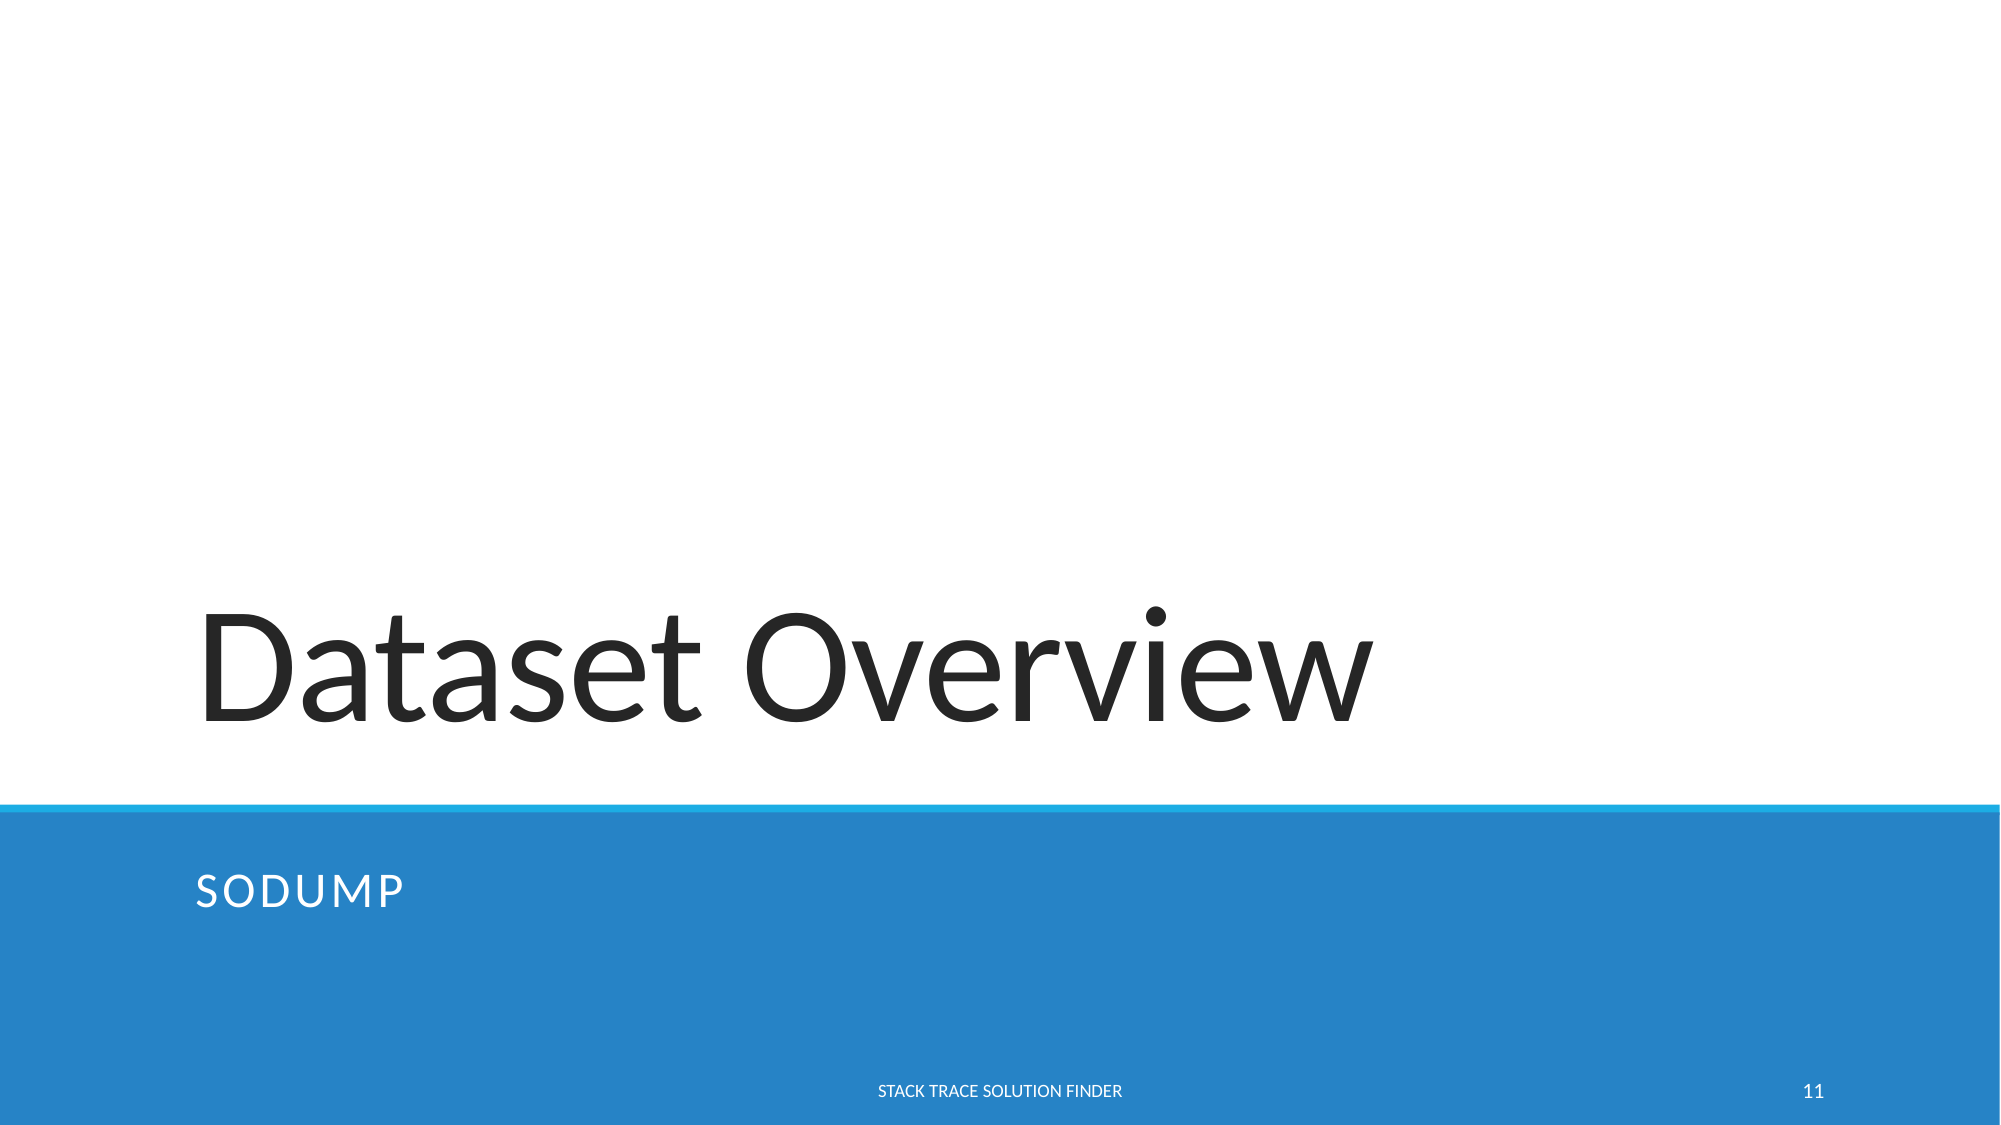

# Dataset Overview

SODump
Stack trace solution finder
11